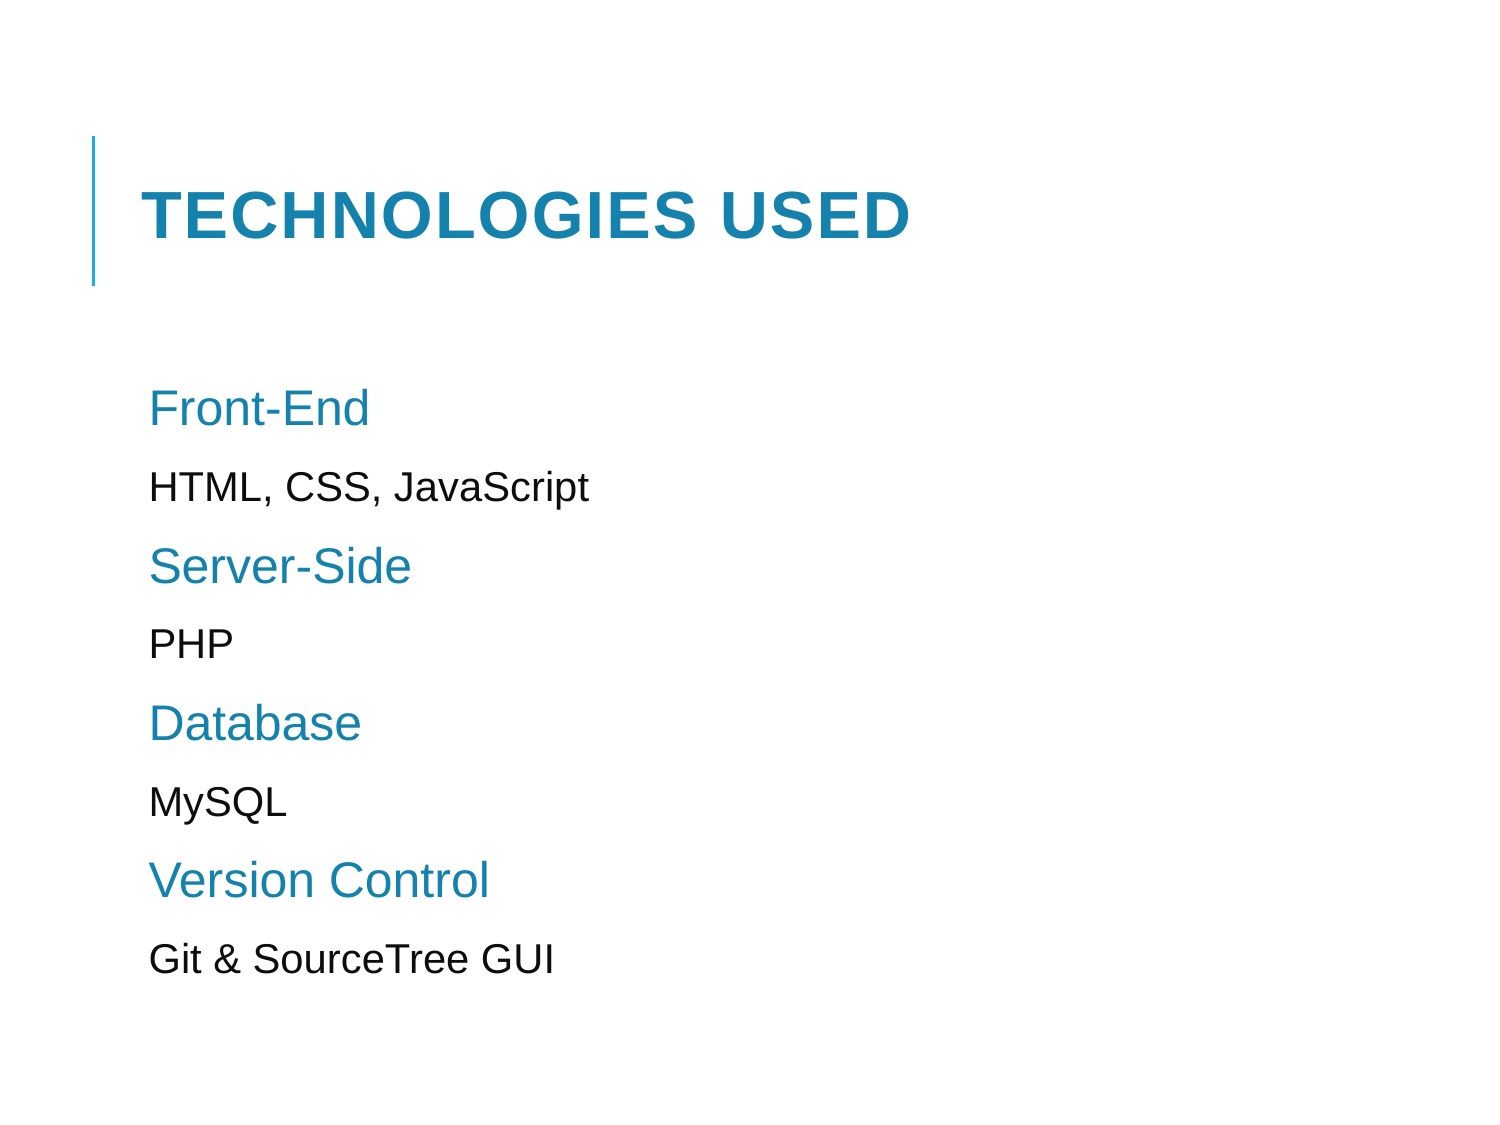

# Technologies Used
Front-End
HTML, CSS, JavaScript
Server-Side
PHP
Database
MySQL
Version Control
Git & SourceTree GUI